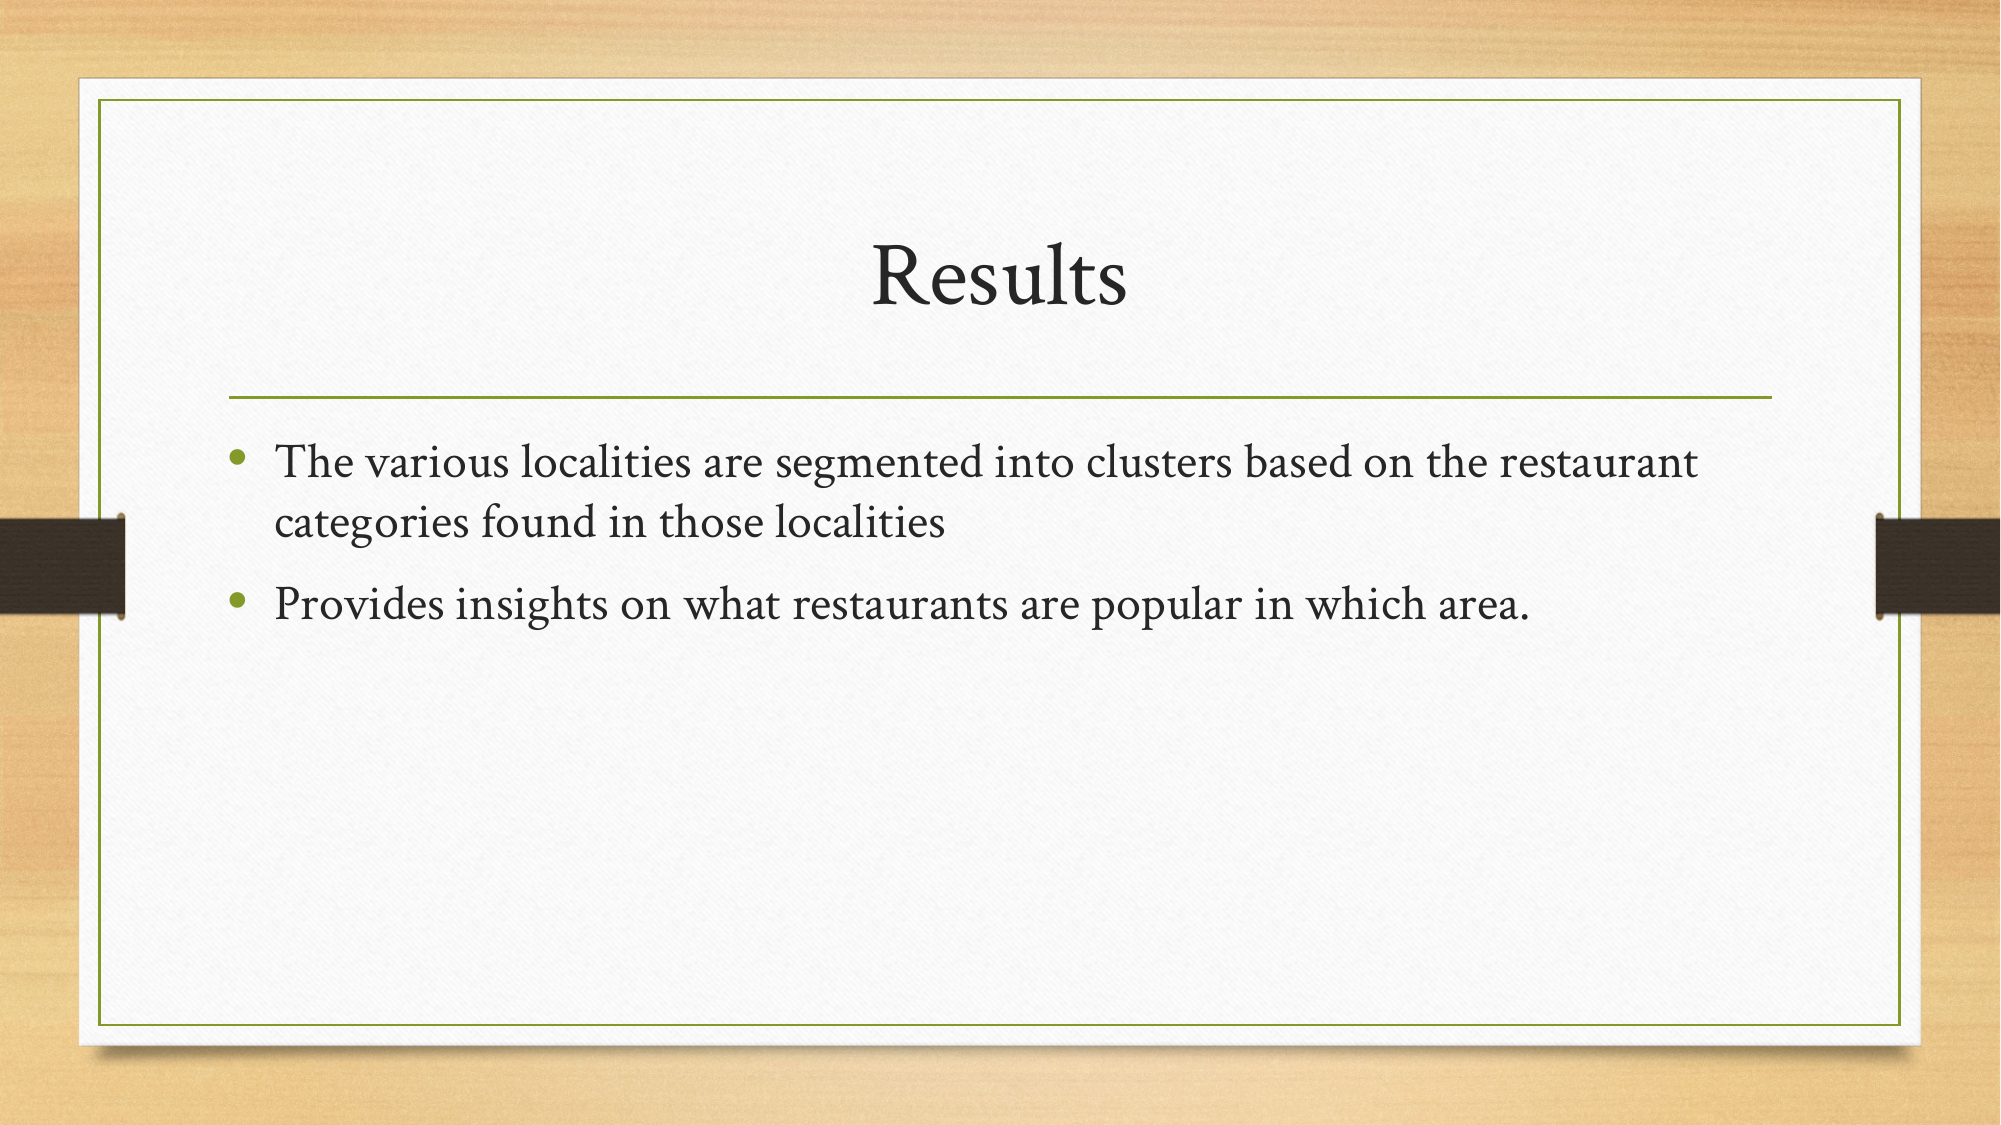

# Results
The various localities are segmented into clusters based on the restaurant categories found in those localities
Provides insights on what restaurants are popular in which area.